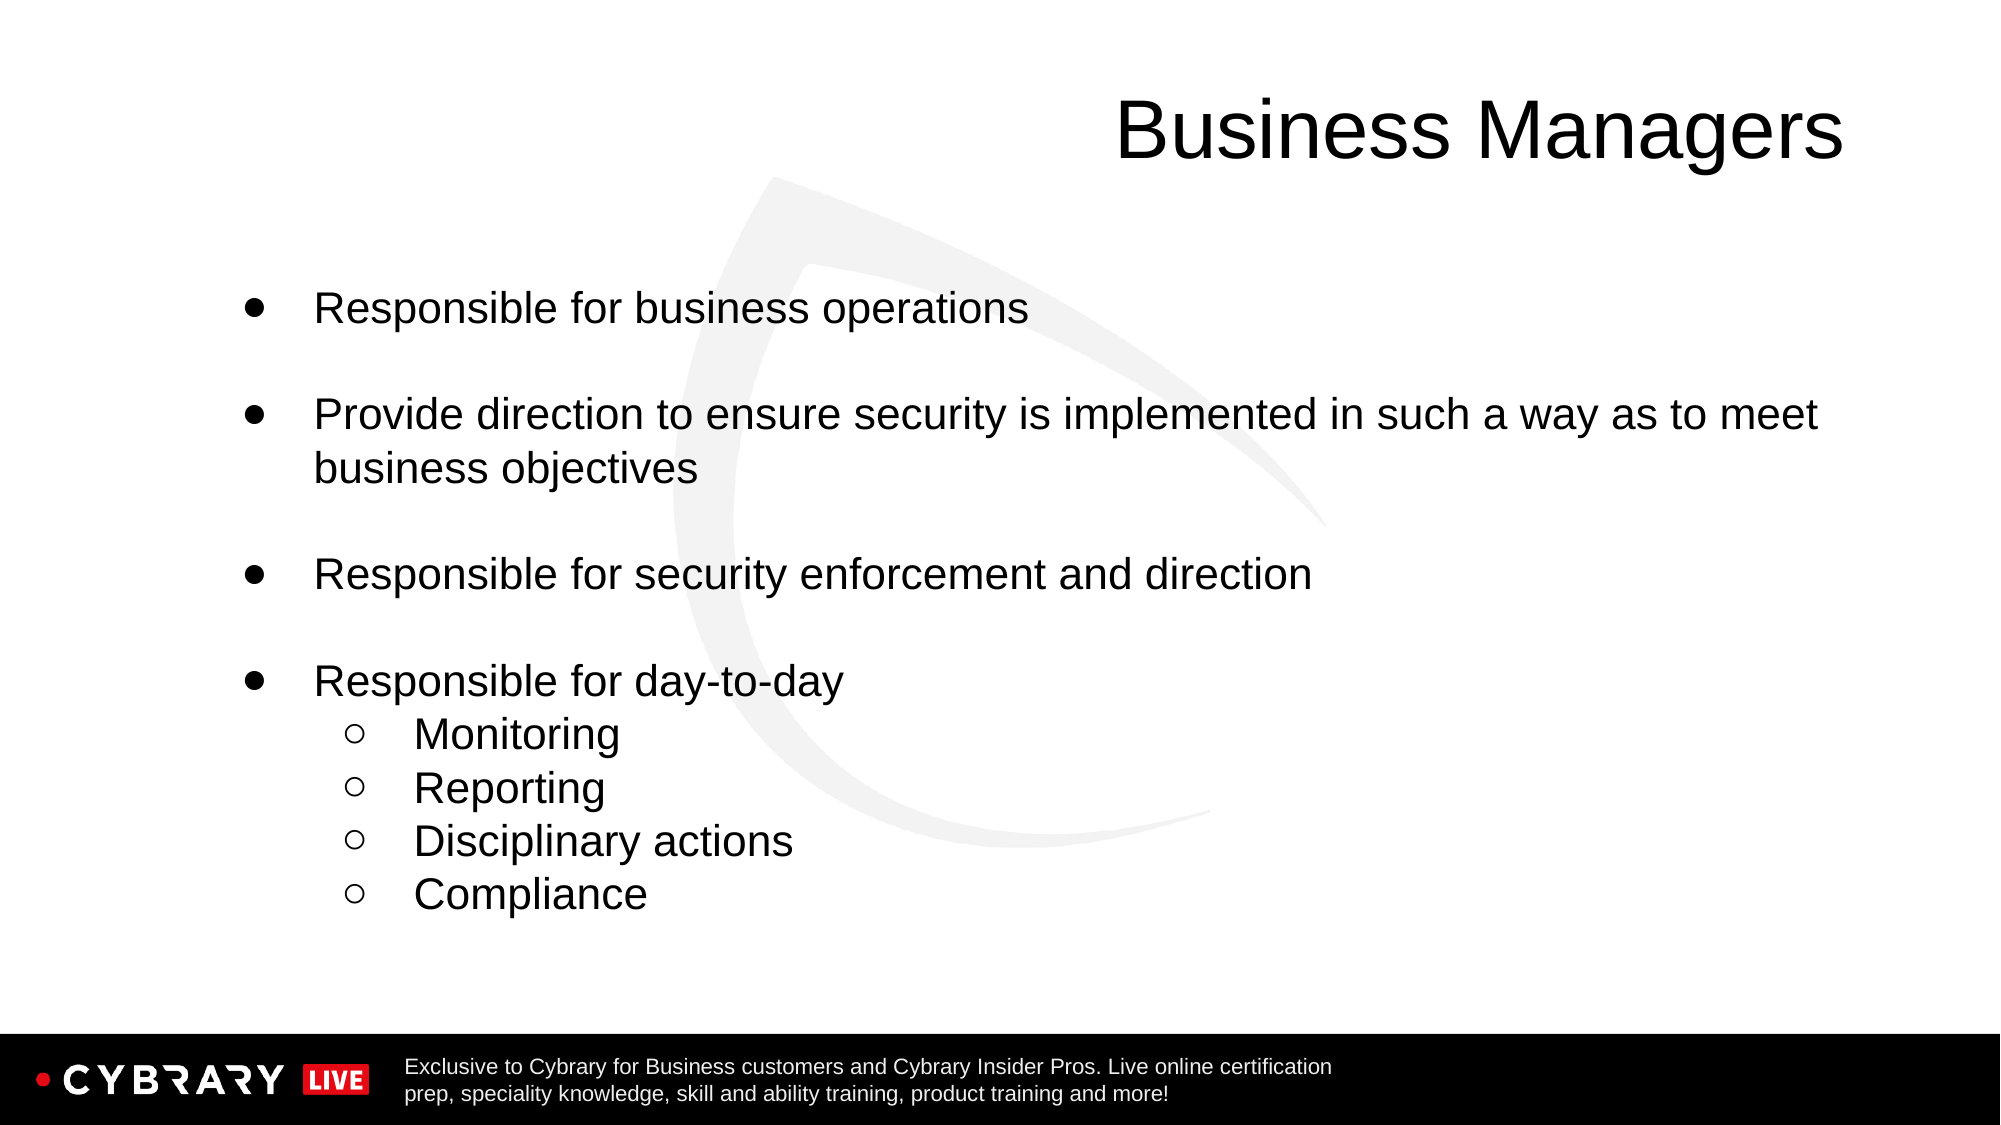

Business Managers
Responsible for business operations

Provide direction to ensure security is implemented in such a way as to meet business objectives

Responsible for security enforcement and direction

Responsible for day-to-day
Monitoring
Reporting
Disciplinary actions
Compliance
48